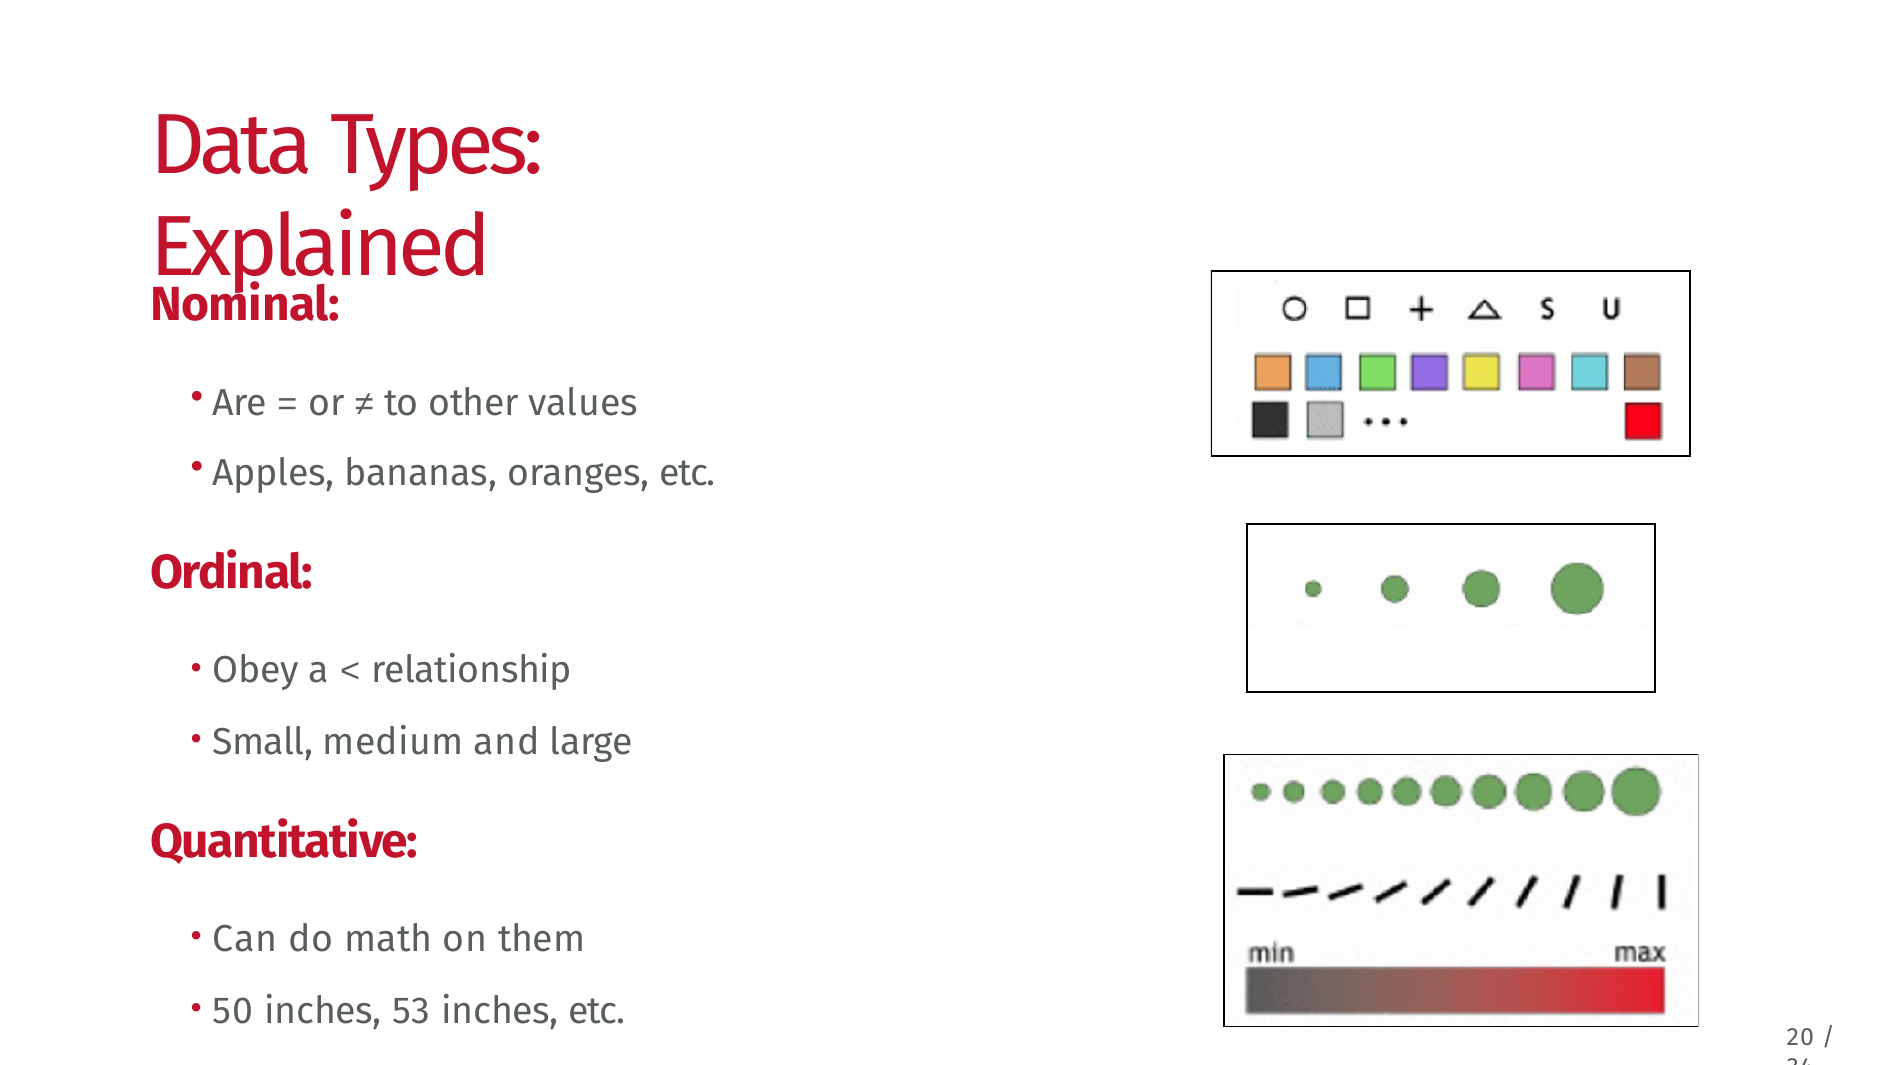

# Data Types: Explained
Nominal:
Are = or ≠ to other values
Apples, bananas, oranges, etc.

Ordinal:
Obey a < relationship
Small, medium and large

Quantitative:
Can do math on them
50 inches, 53 inches, etc.

20 / 34